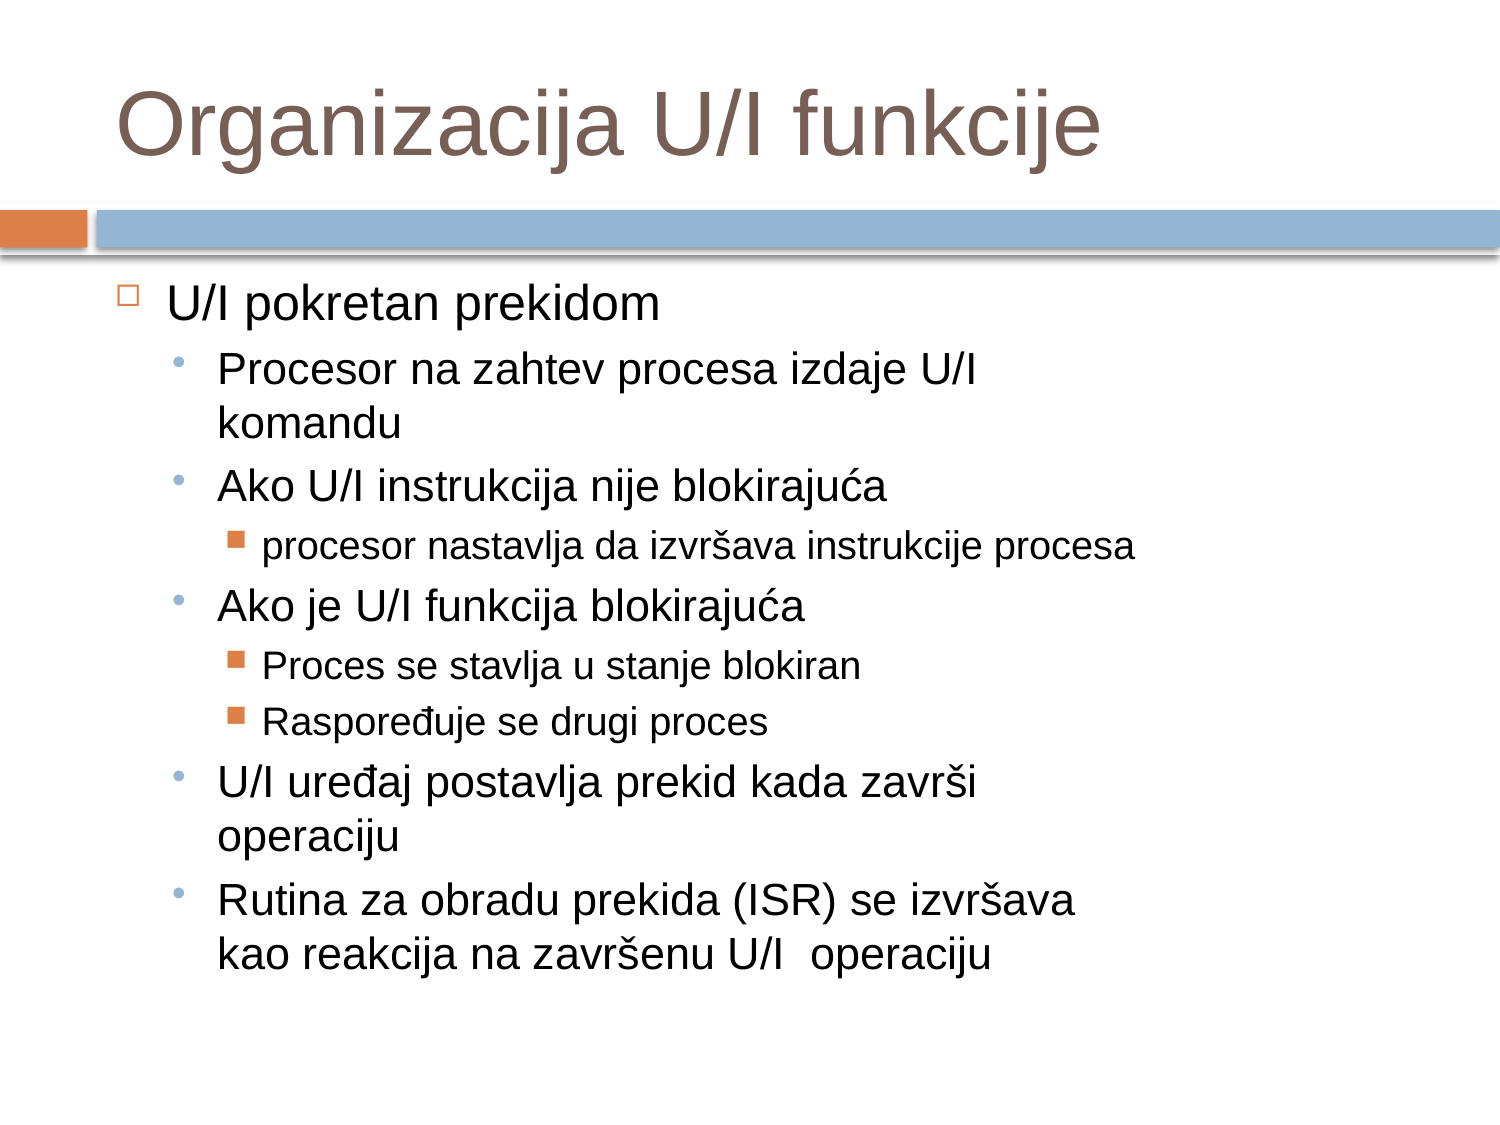

# Organizacija U/I funkcije
U/I pokretan prekidom
Procesor na zahtev procesa izdaje U/I komandu
Ako U/I instrukcija nije blokirajuća
procesor nastavlja da izvršava instrukcije procesa
Ako je U/I funkcija blokirajuća
Proces se stavlja u stanje blokiran
Raspoređuje se drugi proces
U/I uređaj postavlja prekid kada završi operaciju
Rutina za obradu prekida (ISR) se izvršava kao reakcija na završenu U/I  operaciju